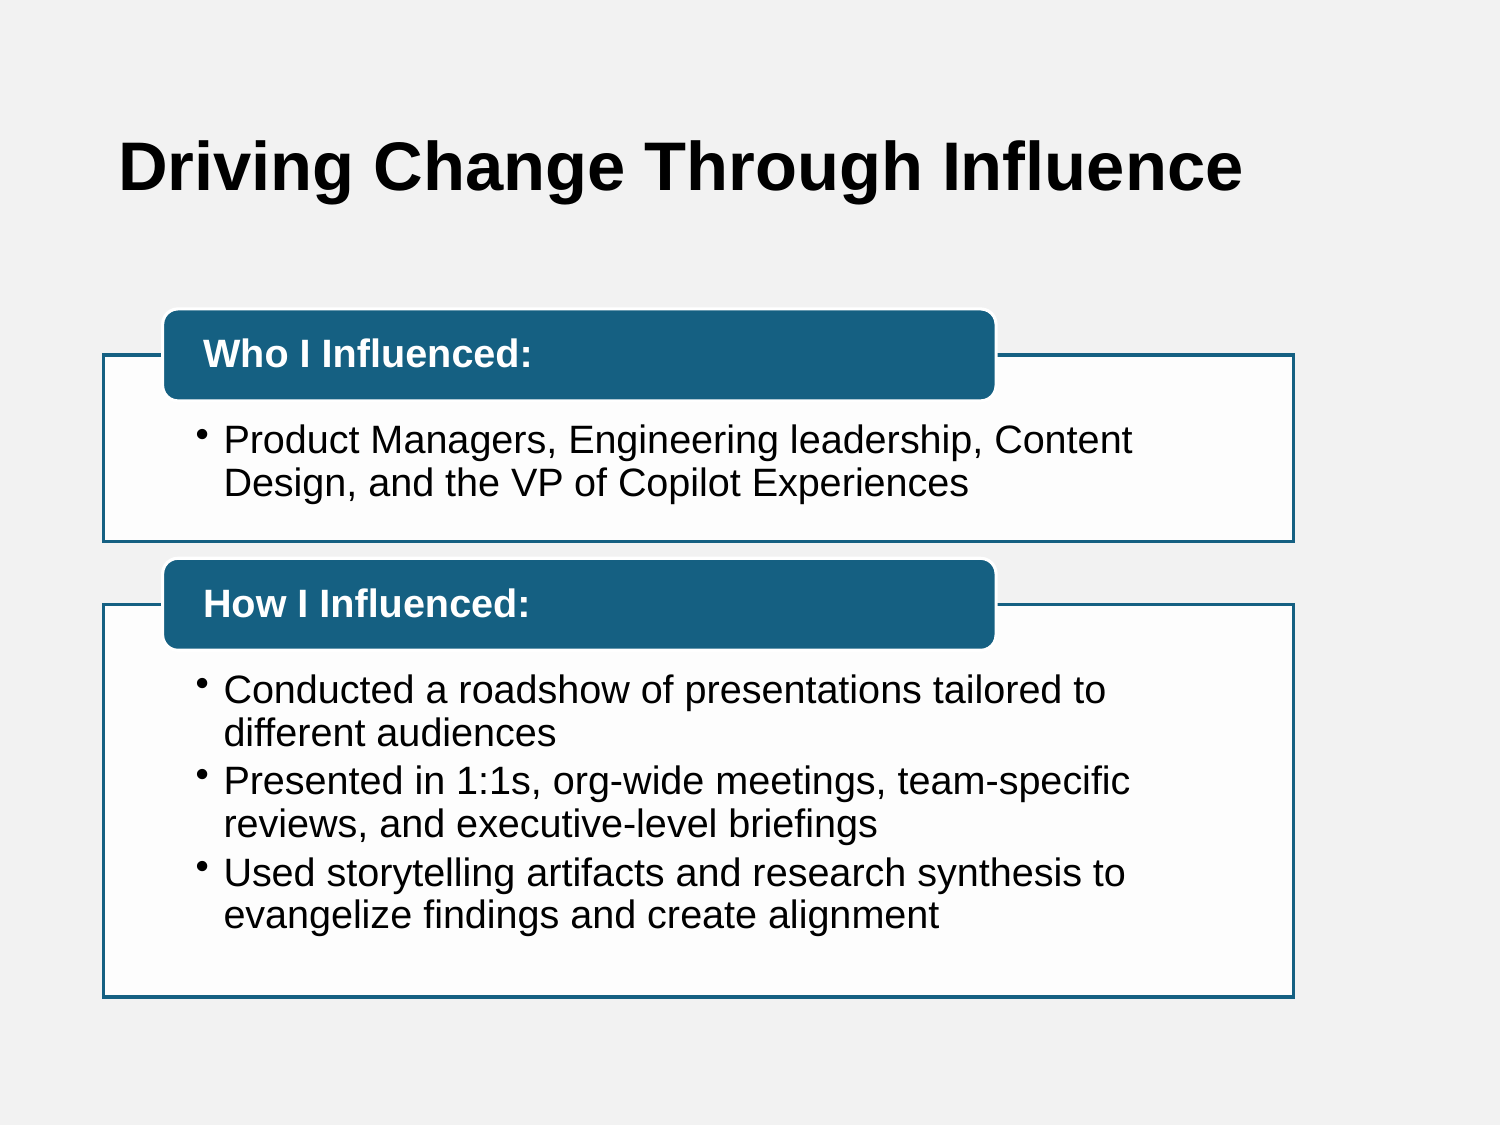

# Driving Change Through Influence
Product Managers, Engineering leadership, Content Design, and the VP of Copilot Experiences
Who I Influenced:
Conducted a roadshow of presentations tailored to different audiences
Presented in 1:1s, org-wide meetings, team-specific reviews, and executive-level briefings
Used storytelling artifacts and research synthesis to evangelize findings and create alignment
How I Influenced: